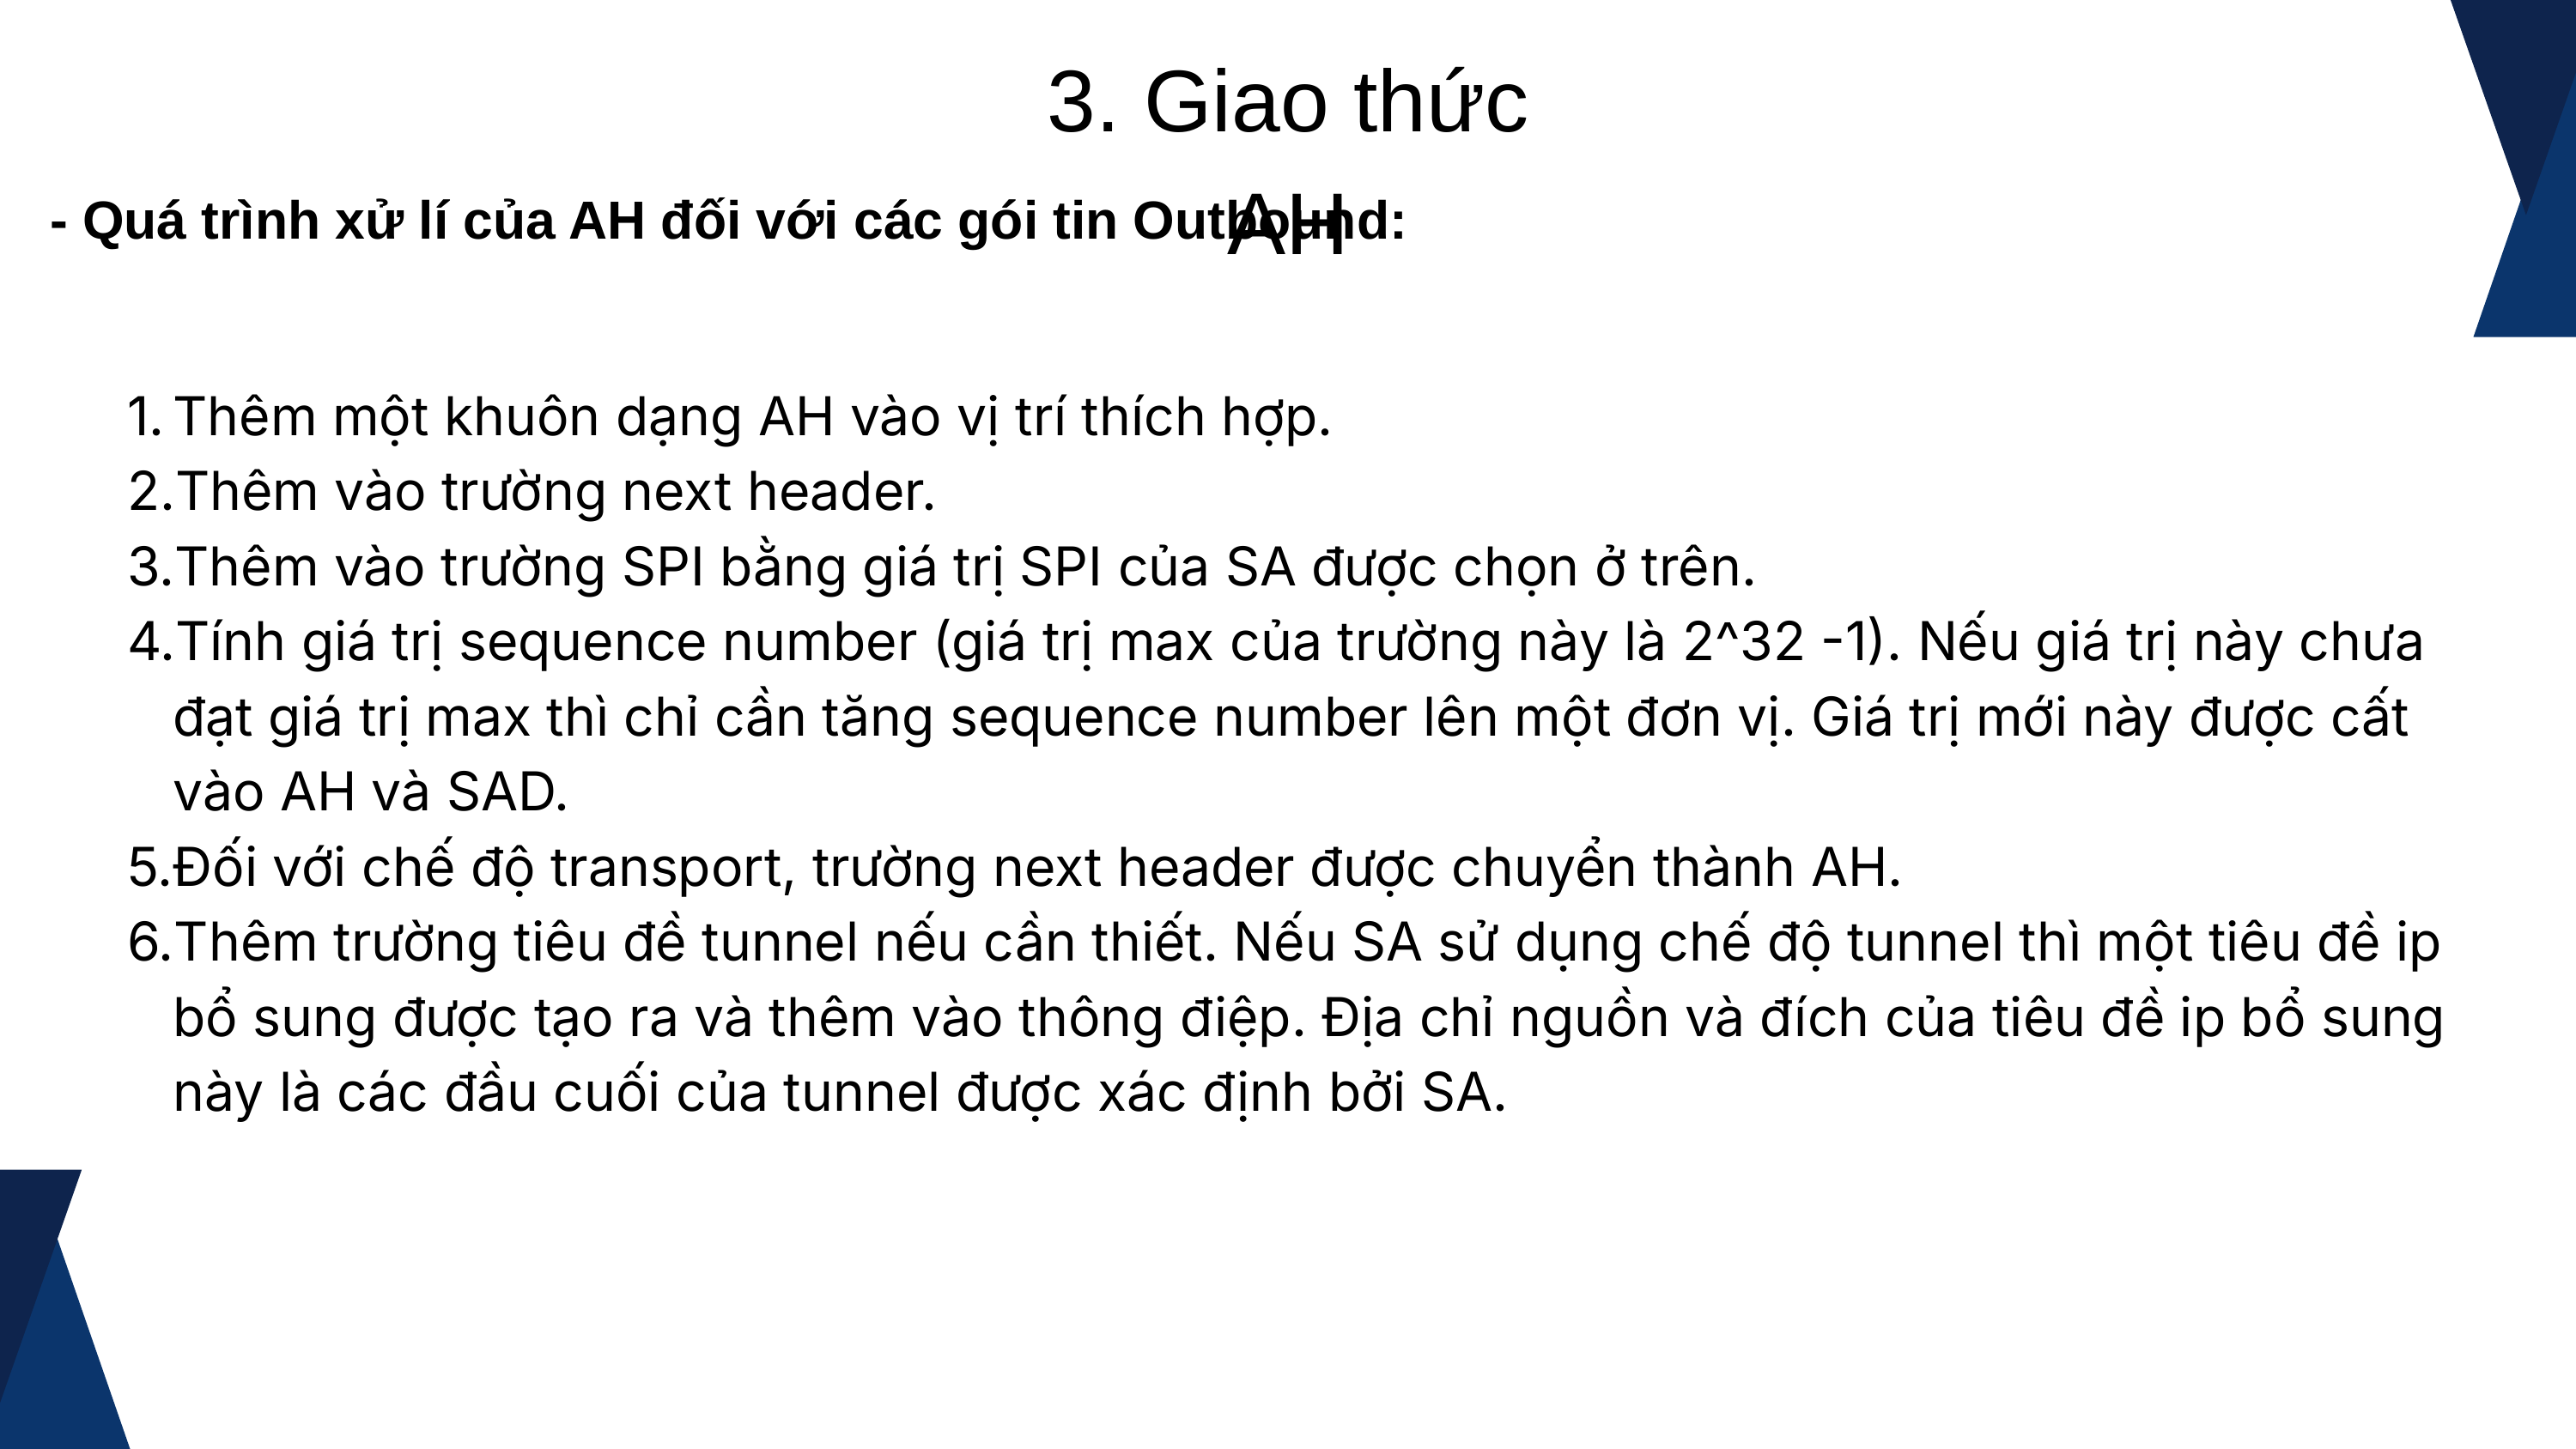

3. Giao thức AH

- Quá trình xử lí của AH đối với các gói tin Outbound:
Thêm một khuôn dạng AH vào vị trí thích hợp.
Thêm vào trường next header.
Thêm vào trường SPI bằng giá trị SPI của SA được chọn ở trên.
Tính giá trị sequence number (giá trị max của trường này là 2^32 -1). Nếu giá trị này chưa đạt giá trị max thì chỉ cần tăng sequence number lên một đơn vị. Giá trị mới này được cất vào AH và SAD.
Đối với chế độ transport, trường next header được chuyển thành AH.
Thêm trường tiêu đề tunnel nếu cần thiết. Nếu SA sử dụng chế độ tunnel thì một tiêu đề ip bổ sung được tạo ra và thêm vào thông điệp. Địa chỉ nguồn và đích của tiêu đề ip bổ sung này là các đầu cuối của tunnel được xác định bởi SA.